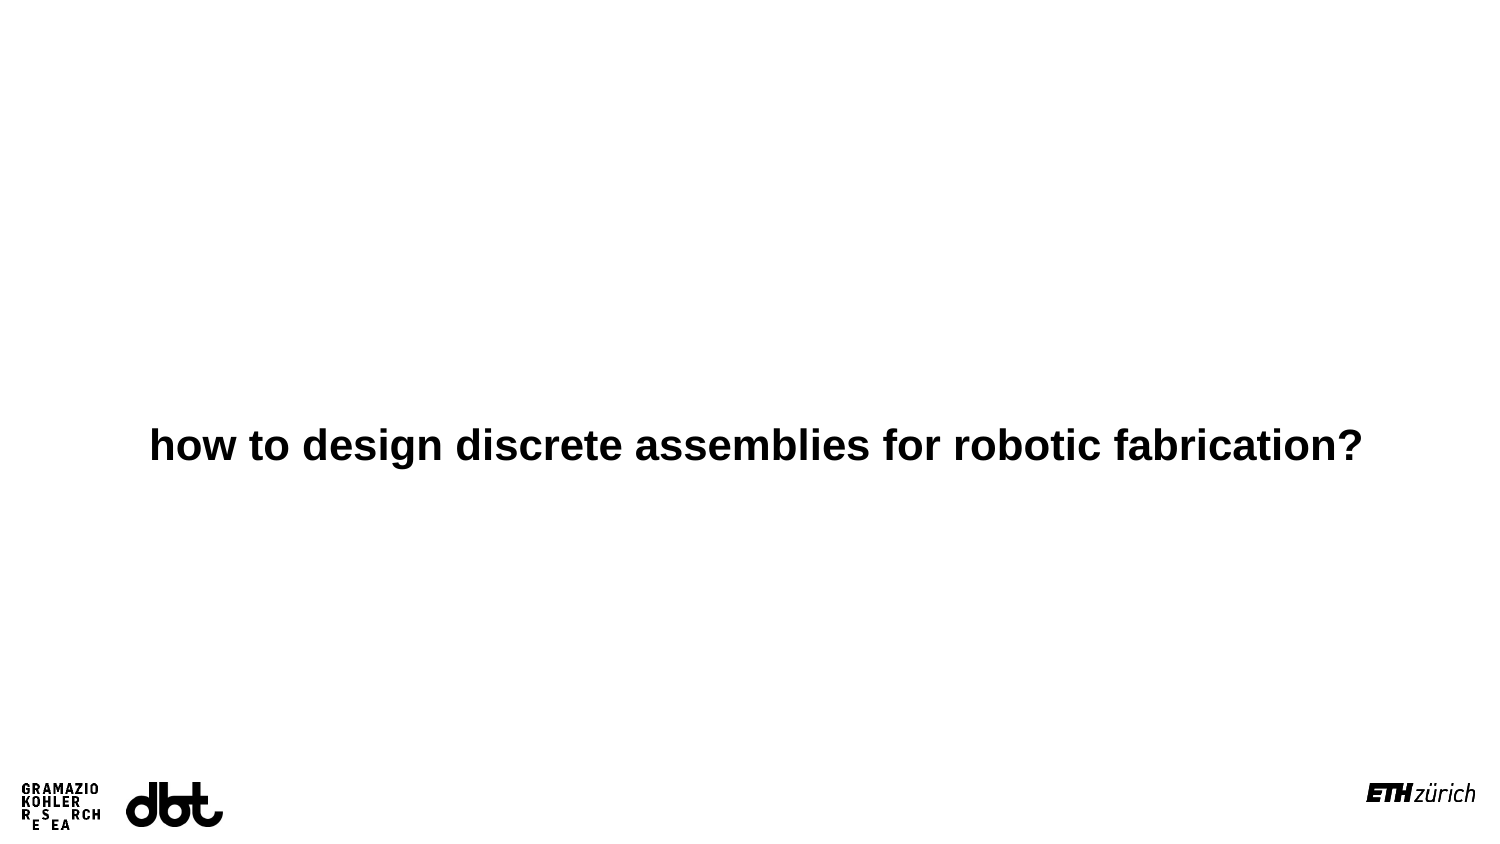

how to design discrete assemblies for robotic fabrication?